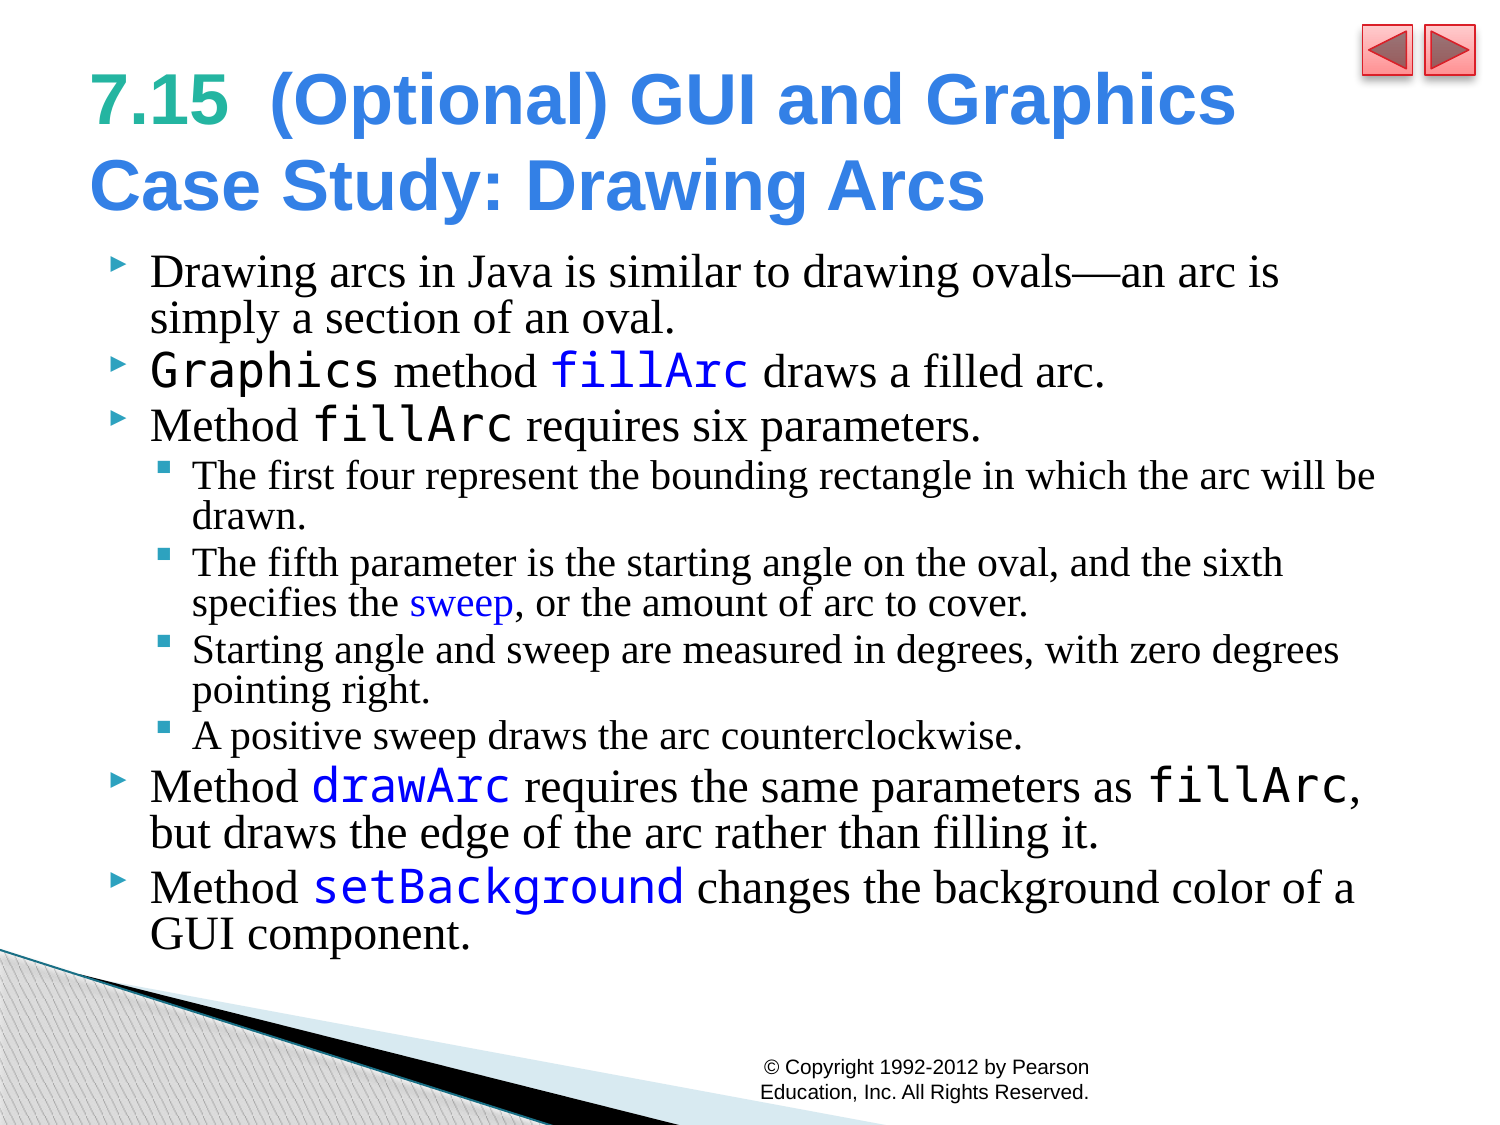

# 7.15  (Optional) GUI and Graphics Case Study: Drawing Arcs
Drawing arcs in Java is similar to drawing ovals—an arc is simply a section of an oval.
Graphics method fillArc draws a filled arc.
Method fillArc requires six parameters.
The first four represent the bounding rectangle in which the arc will be drawn.
The fifth parameter is the starting angle on the oval, and the sixth specifies the sweep, or the amount of arc to cover.
Starting angle and sweep are measured in degrees, with zero degrees pointing right.
A positive sweep draws the arc counterclockwise.
Method drawArc requires the same parameters as fillArc, but draws the edge of the arc rather than filling it.
Method setBackground changes the background color of a GUI component.
© Copyright 1992-2012 by Pearson Education, Inc. All Rights Reserved.